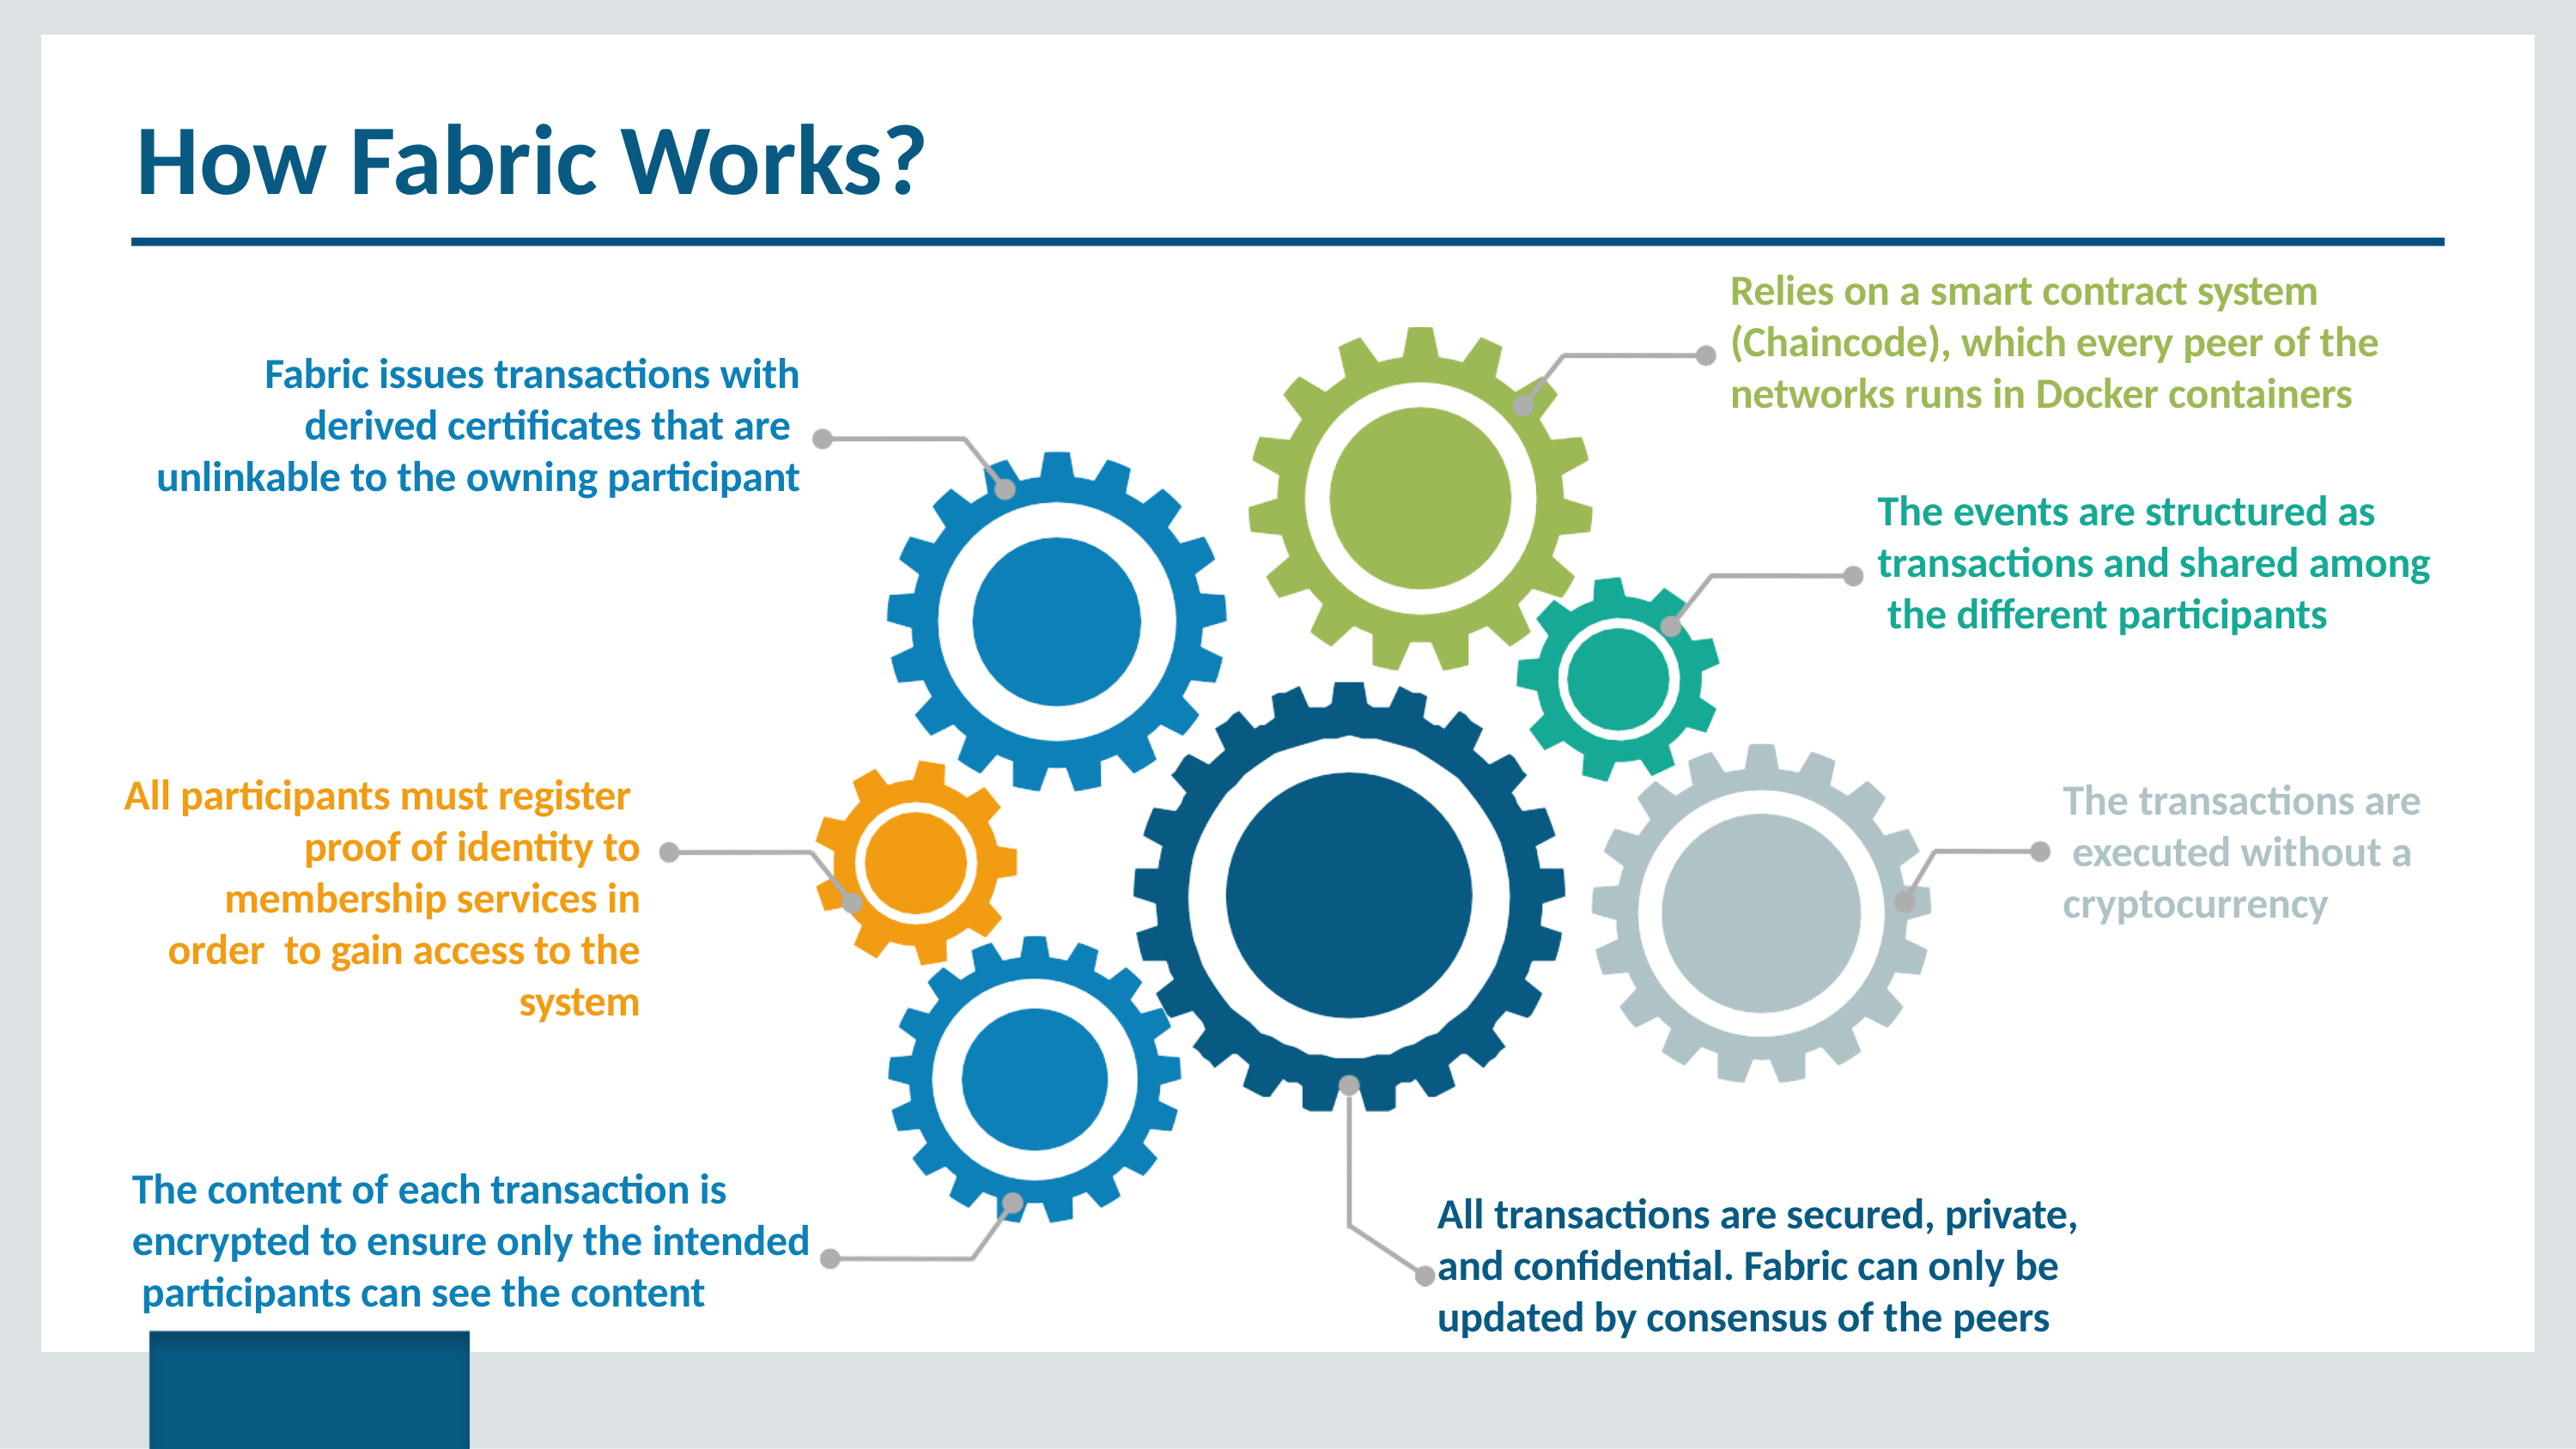

# How Fabric Works?

Relies on a smart contract system  (Chaincode), which every peer of the  networks runs in Docker containers

Fabric issues transactions with  derived certificates that are  unlinkable to the owning participant
The events are structured as  transactions and shared among  the different participants
All participants must register
proof of identity to  membership services in order  to gain access to the system
The transactions are  executed without a  cryptocurrency
The content of each transaction is  encrypted to ensure only the intended  participants can see the content
All transactions are secured, private,  and confidential. Fabric can only be  updated by consensus of the peers